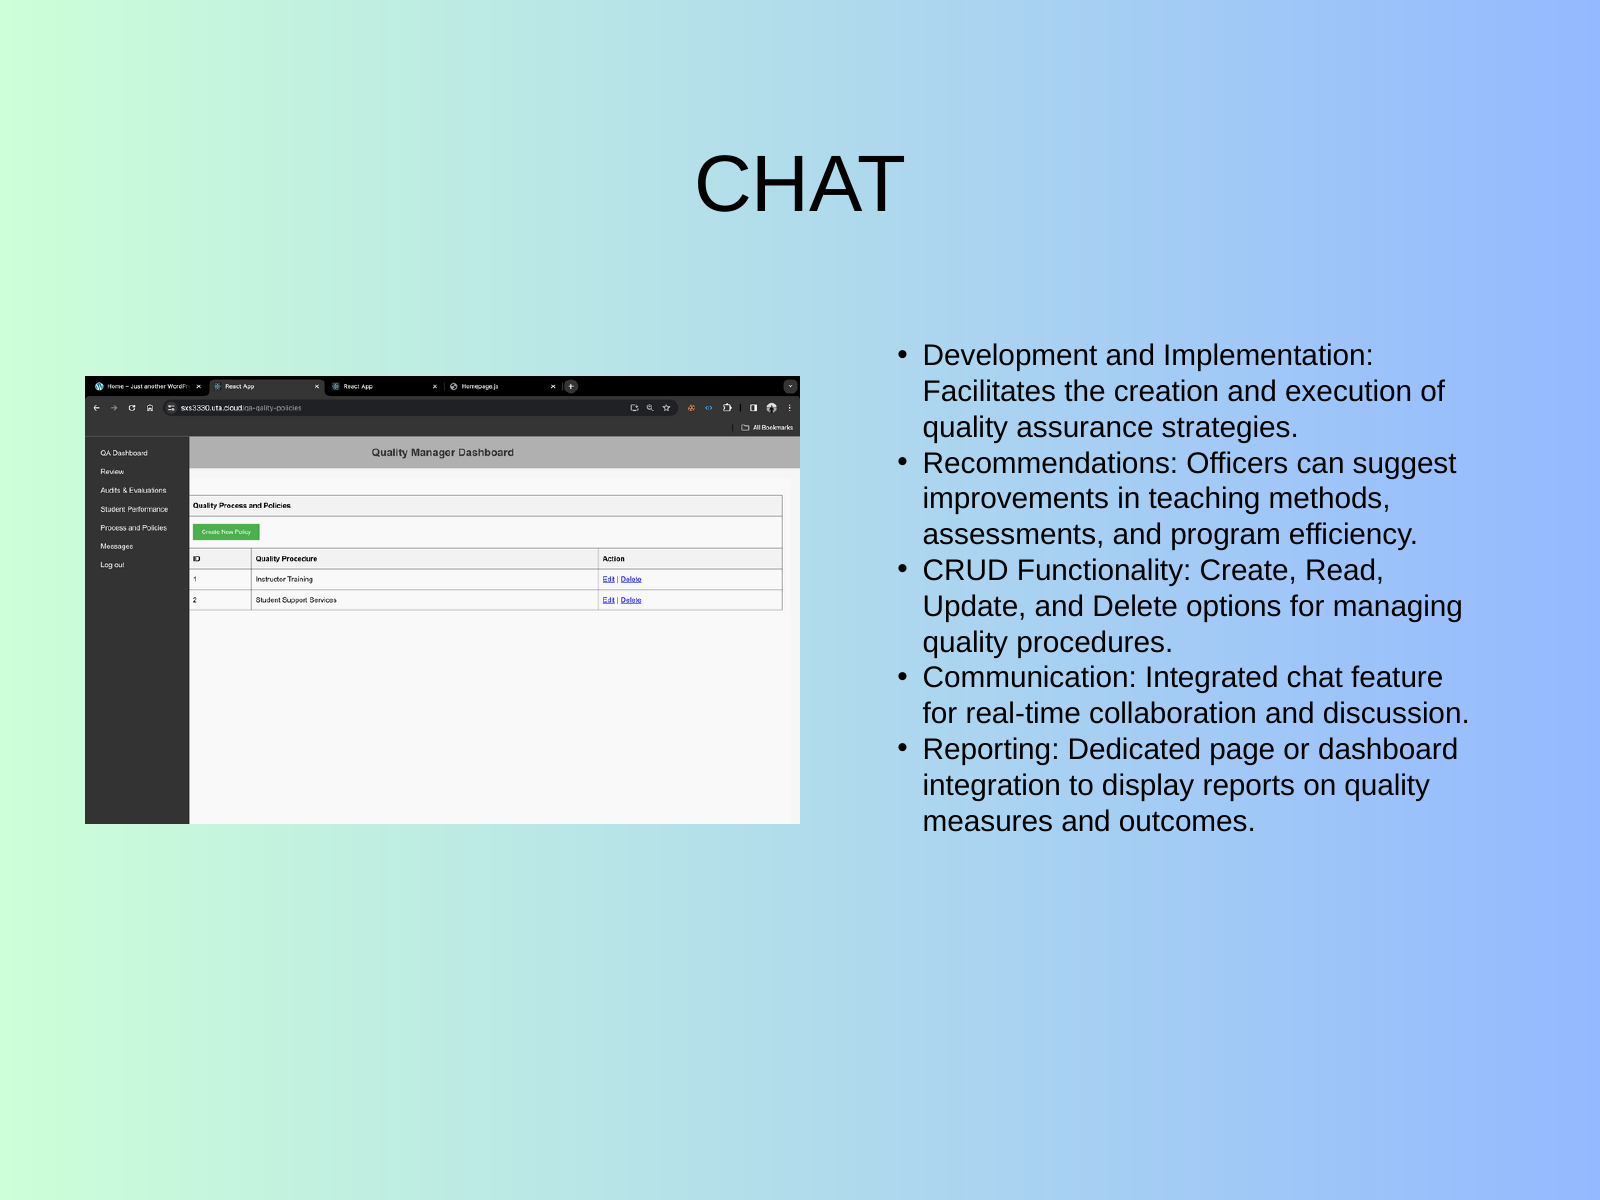

CHAT
Development and Implementation: Facilitates the creation and execution of quality assurance strategies.
Recommendations: Officers can suggest improvements in teaching methods, assessments, and program efficiency.
CRUD Functionality: Create, Read, Update, and Delete options for managing quality procedures.
Communication: Integrated chat feature for real-time collaboration and discussion.
Reporting: Dedicated page or dashboard integration to display reports on quality measures and outcomes.